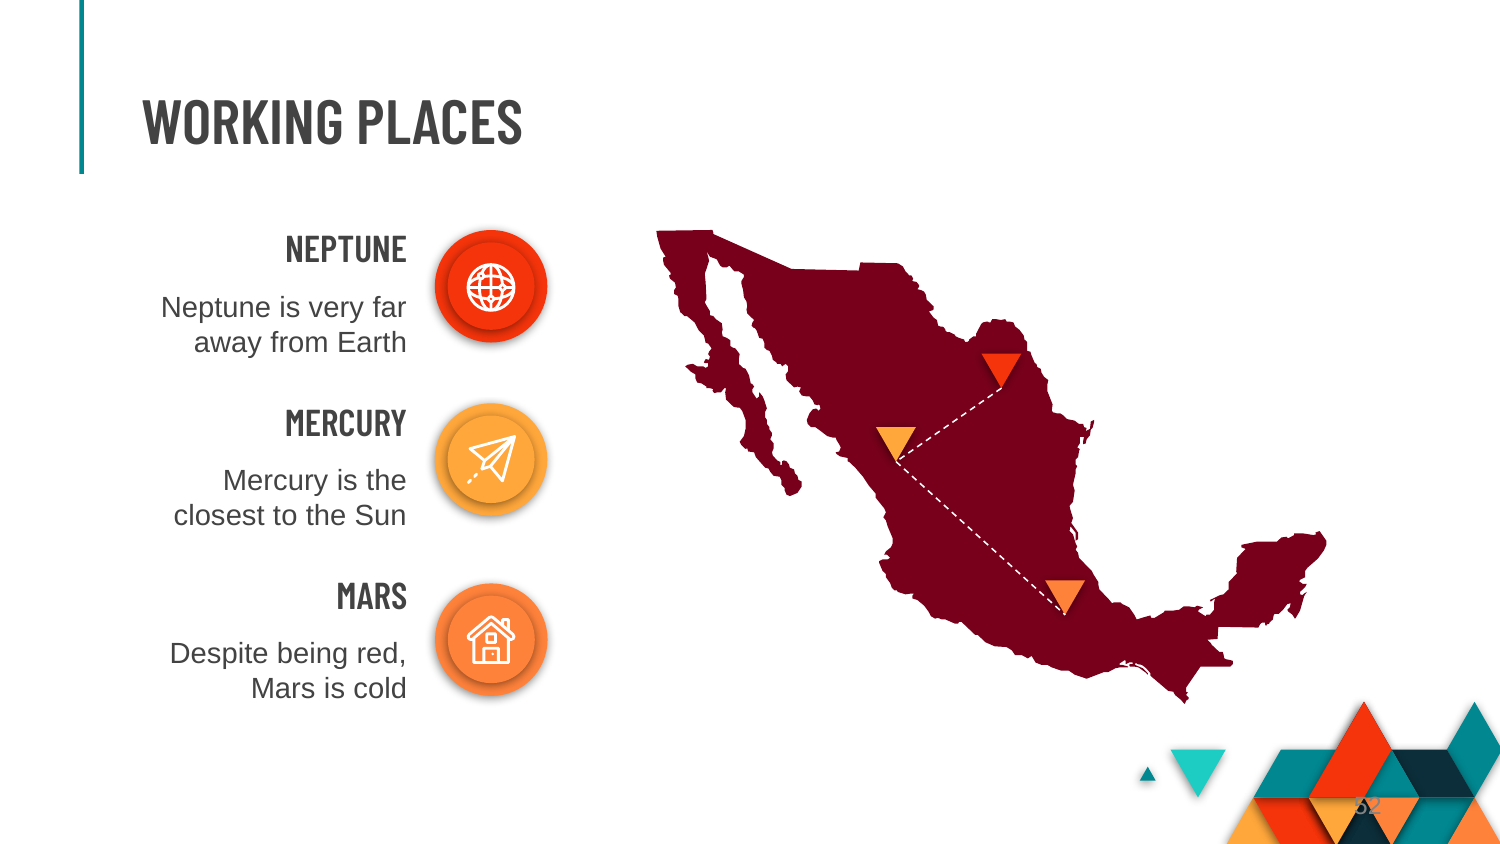

# WORKING PLACES
NEPTUNE

Neptune is very far away from Earth

MERCURY

Mercury is the closest to the Sun

MARS

Despite being red, Mars is cold

52